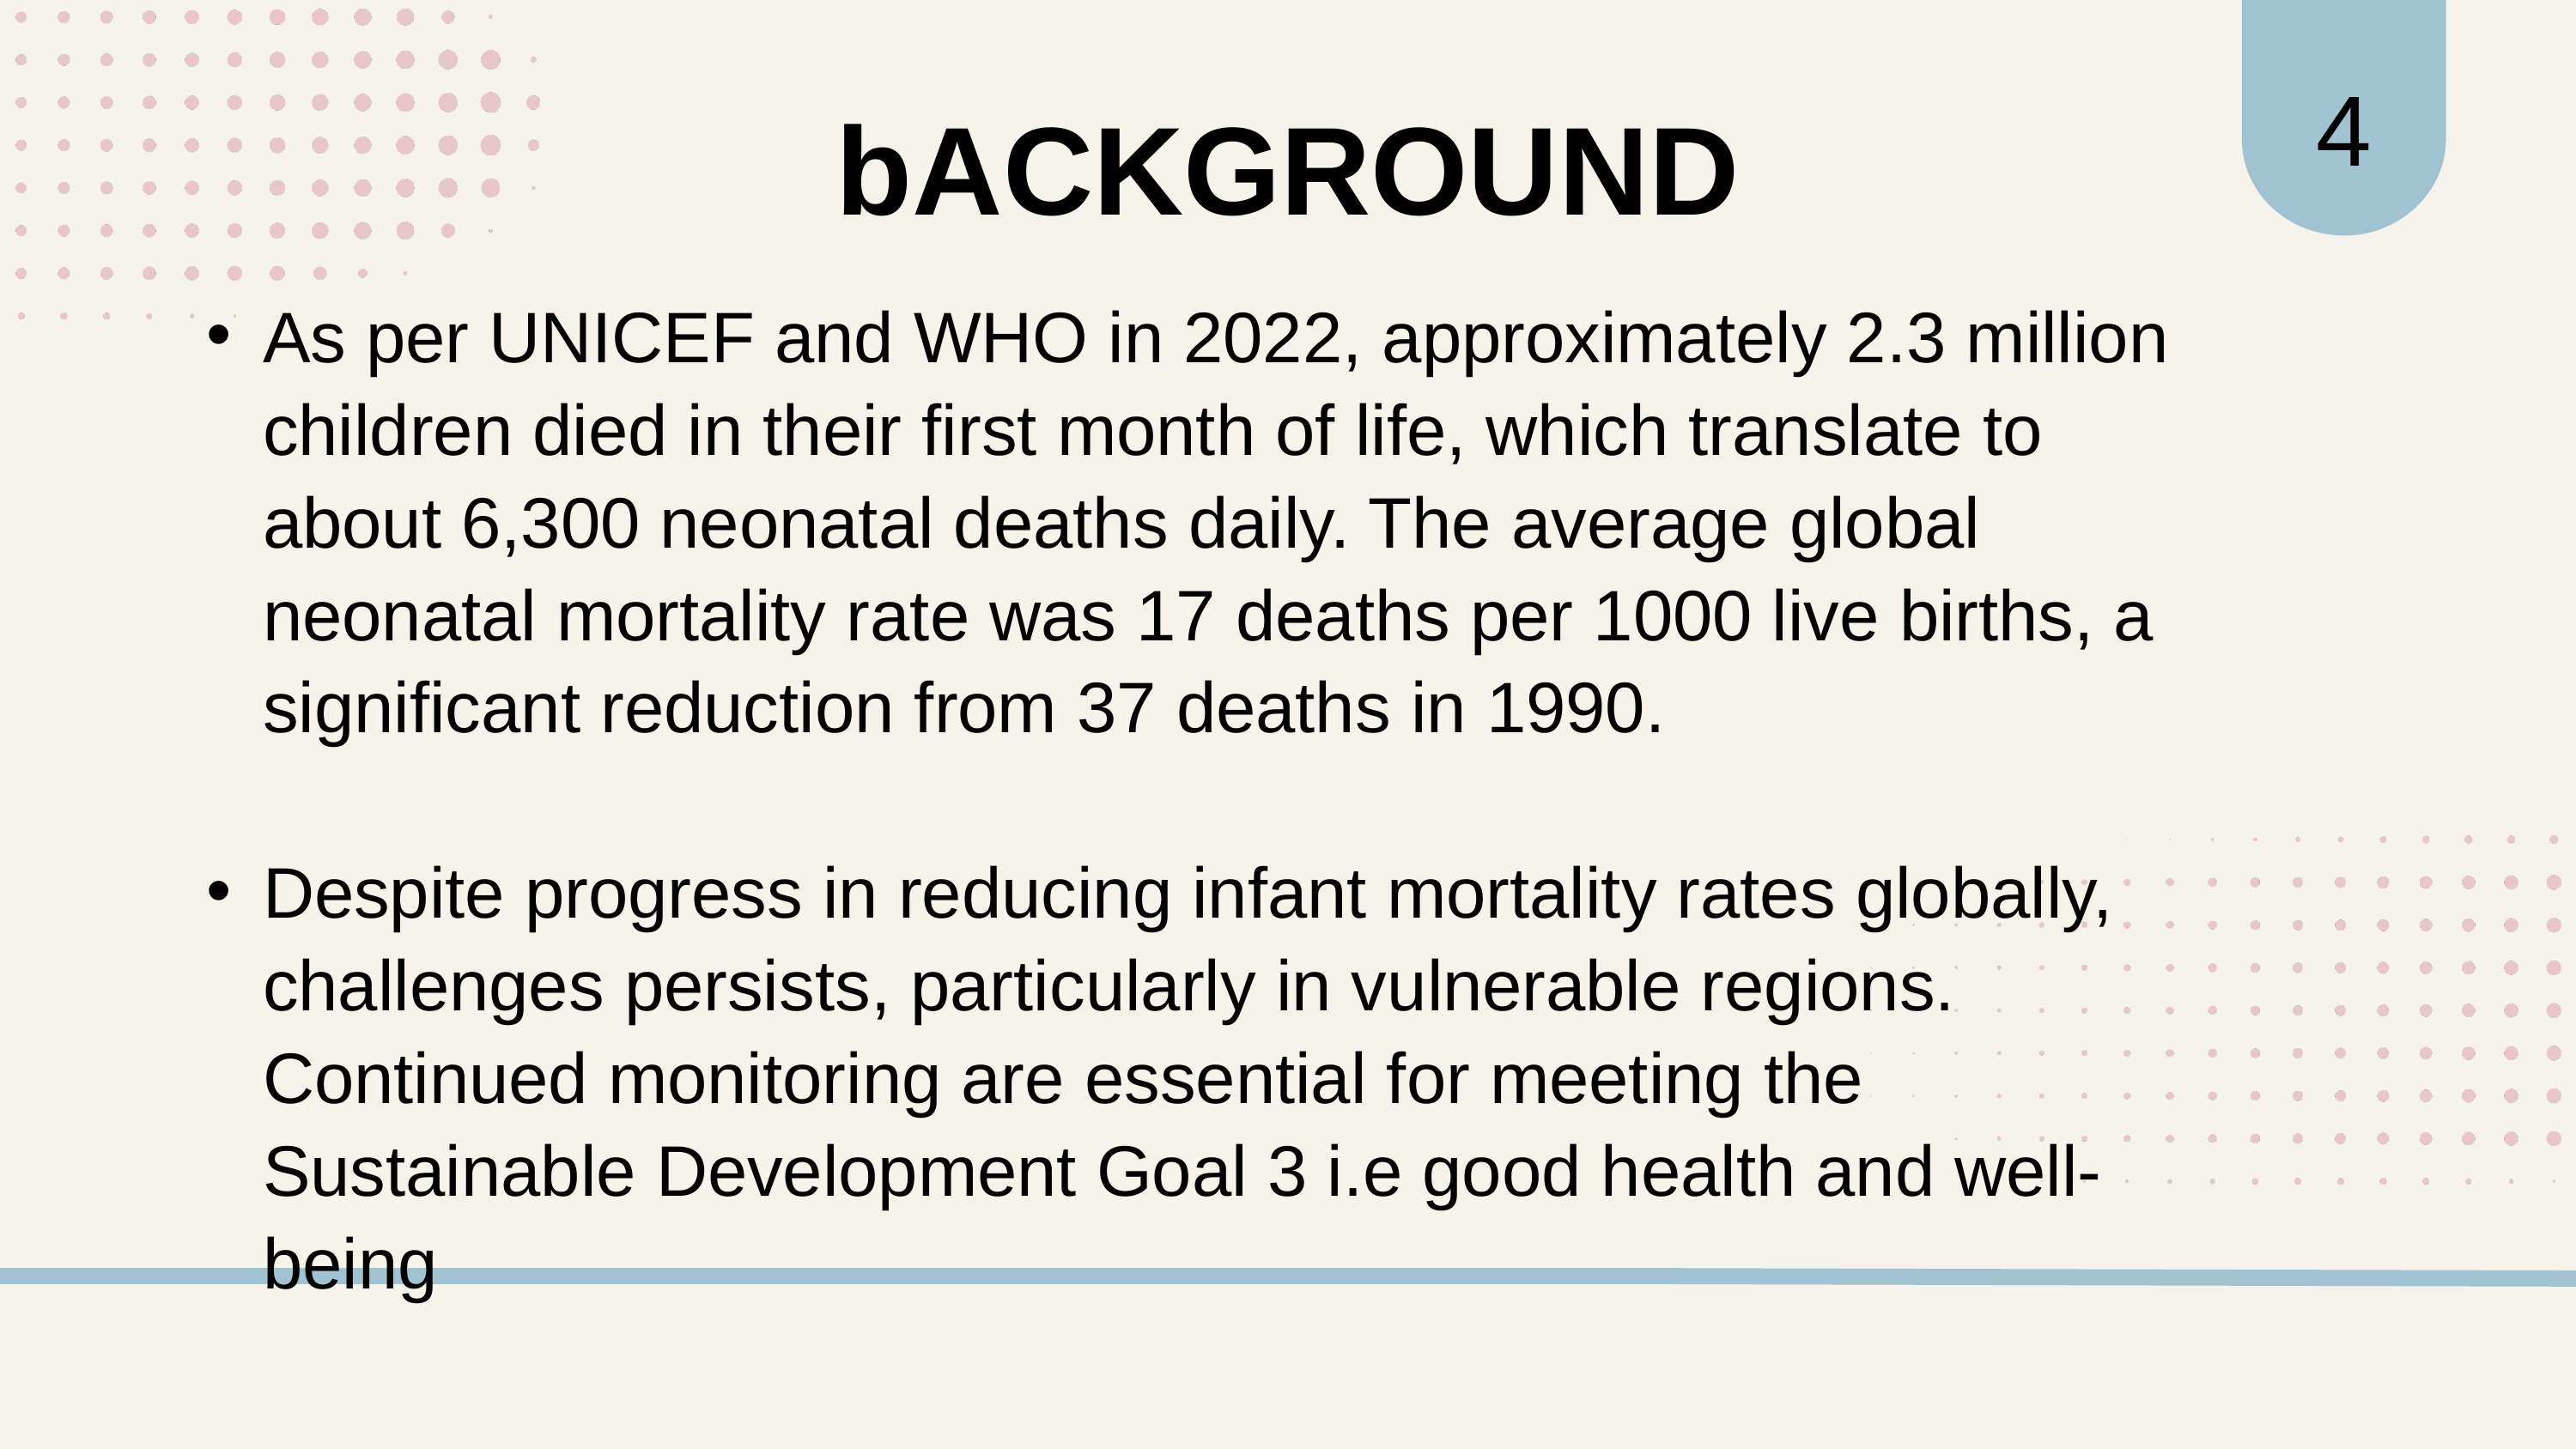

4

bACKGROUND
As per UNICEF and WHO in 2022, approximately 2.3 million children died in their first month of life, which translate to about 6,300 neonatal deaths daily. The average global neonatal mortality rate was 17 deaths per 1000 live births, a significant reduction from 37 deaths in 1990.

Despite progress in reducing infant mortality rates globally, challenges persists, particularly in vulnerable regions. Continued monitoring are essential for meeting the Sustainable Development Goal 3 i.e good health and well-being